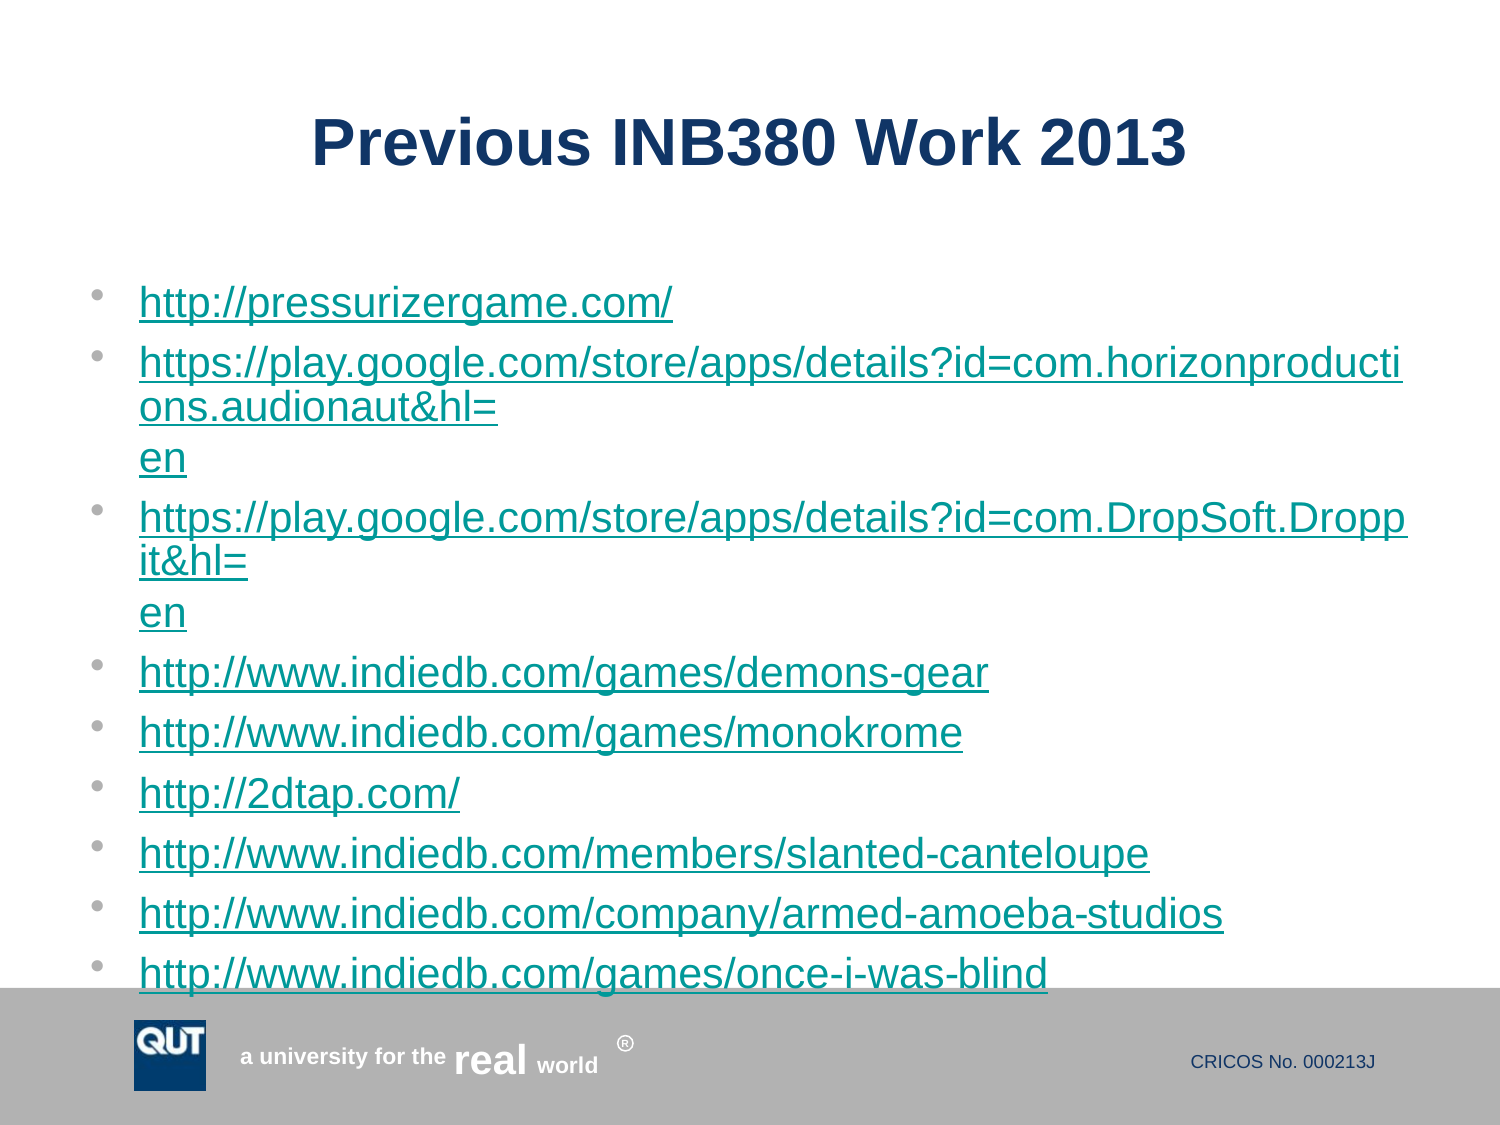

# Previous INB380 Work 2013
http://pressurizergame.com/
https://play.google.com/store/apps/details?id=com.horizonproductions.audionaut&hl=en
https://play.google.com/store/apps/details?id=com.DropSoft.Droppit&hl=en
http://www.indiedb.com/games/demons-gear
http://www.indiedb.com/games/monokrome
http://2dtap.com/
http://www.indiedb.com/members/slanted-canteloupe
http://www.indiedb.com/company/armed-amoeba-studios
http://www.indiedb.com/games/once-i-was-blind